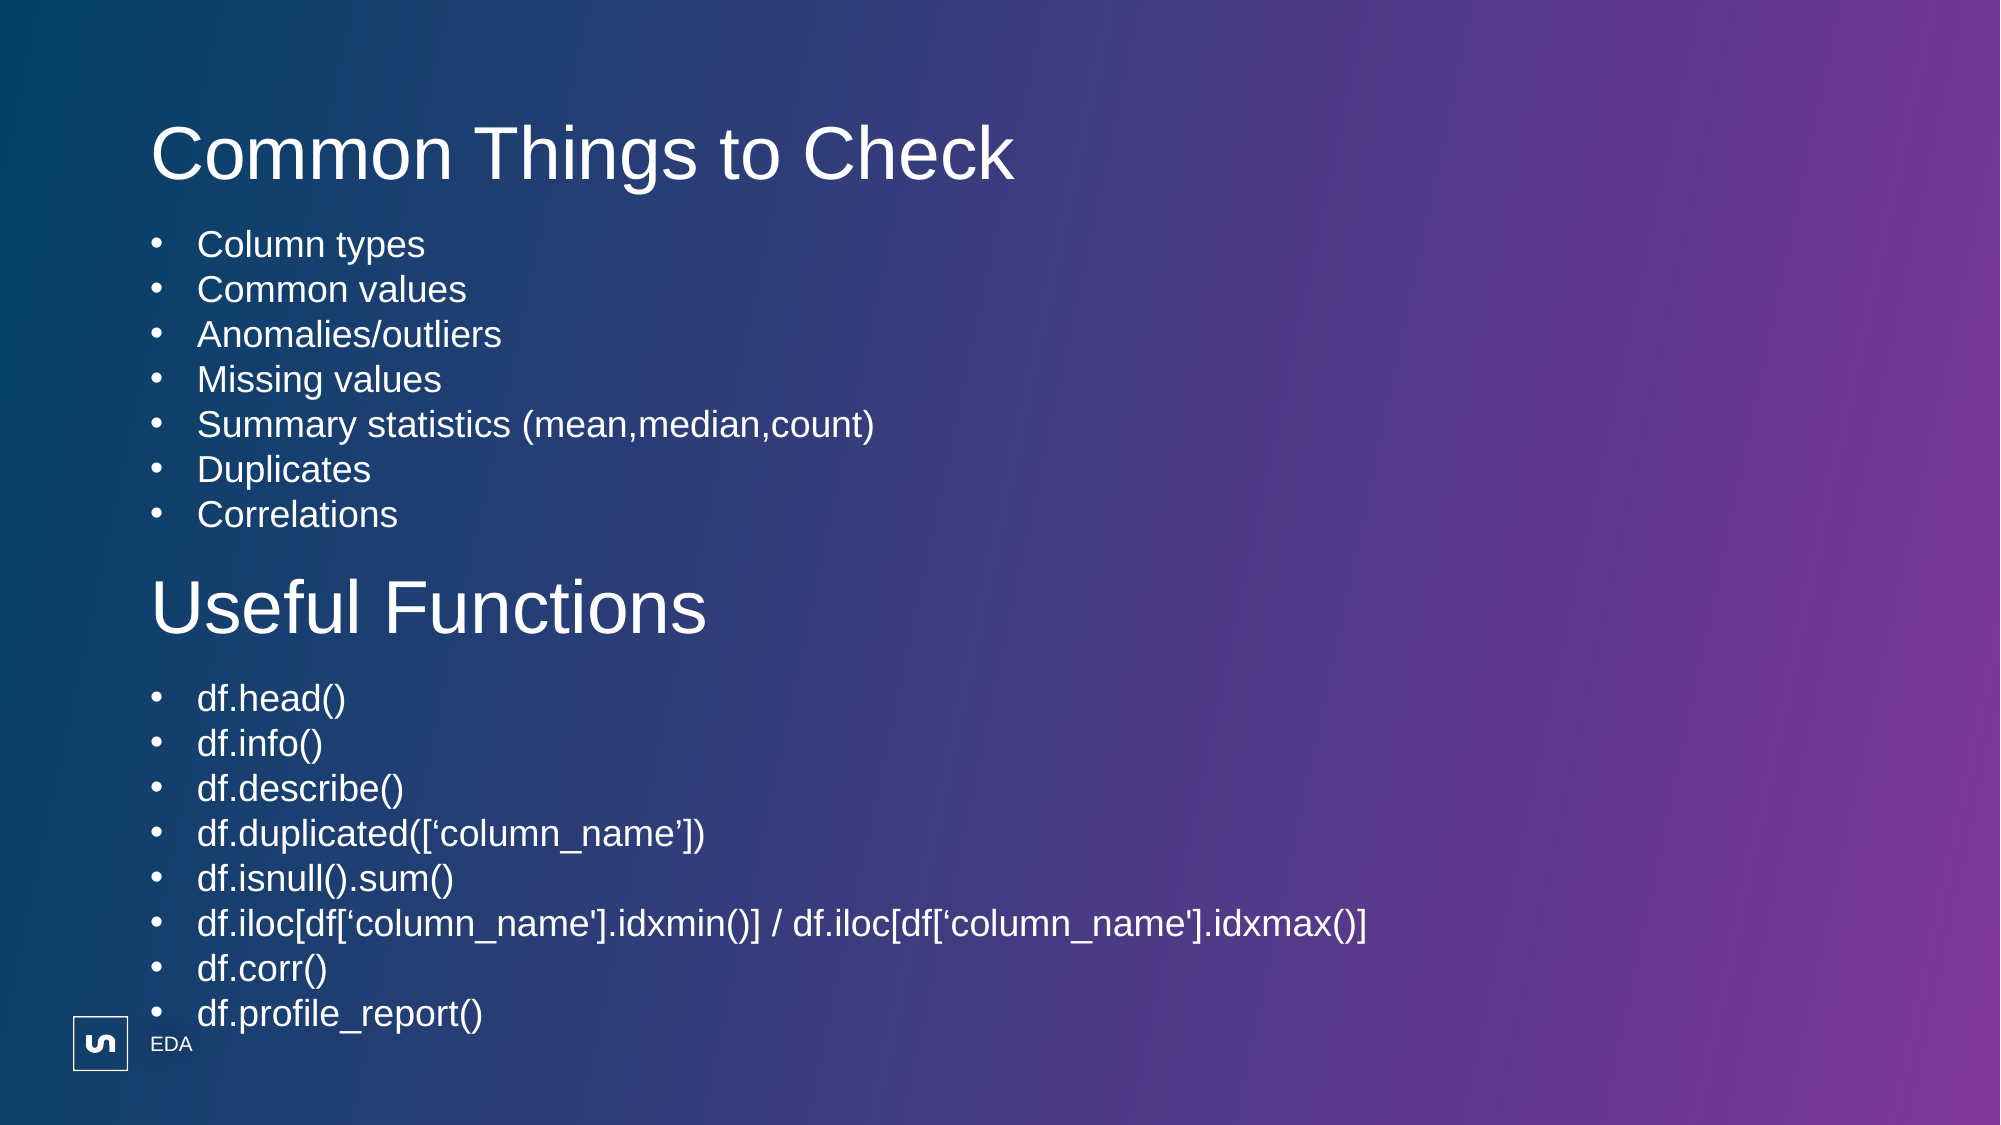

# Common Things to Check
Column types
Common values
Anomalies/outliers
Missing values
Summary statistics (mean,median,count)
Duplicates
Correlations
Useful Functions
df.head()
df.info()
df.describe()
df.duplicated([‘column_name’])
df.isnull().sum()
df.iloc[df[‘column_name'].idxmin()] / df.iloc[df[‘column_name'].idxmax()]
df.corr()
df.profile_report()
EDA